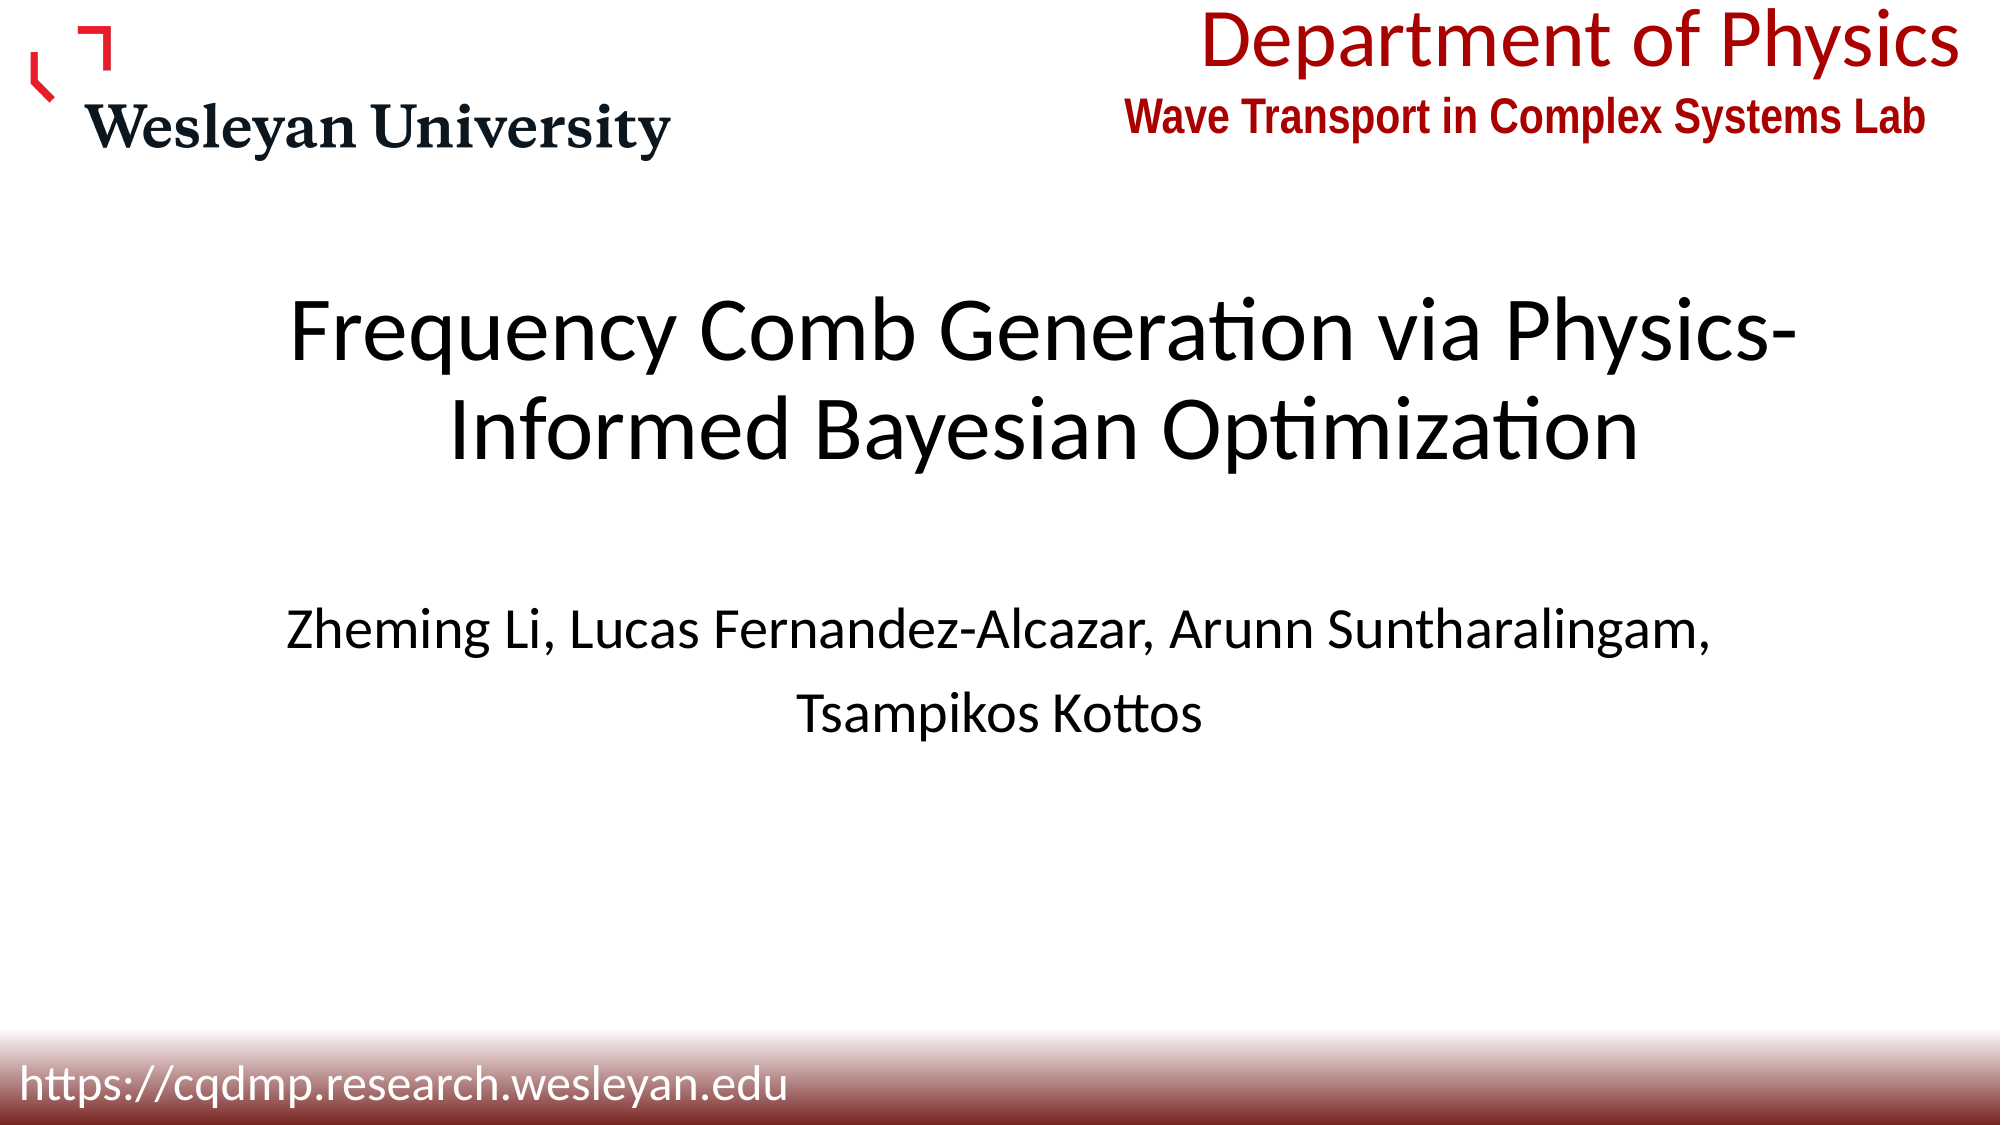

Frequency Comb Generation via Physics-Informed Bayesian Optimization
Zheming Li, Lucas Fernandez-Alcazar, Arunn Suntharalingam,
Tsampikos Kottos